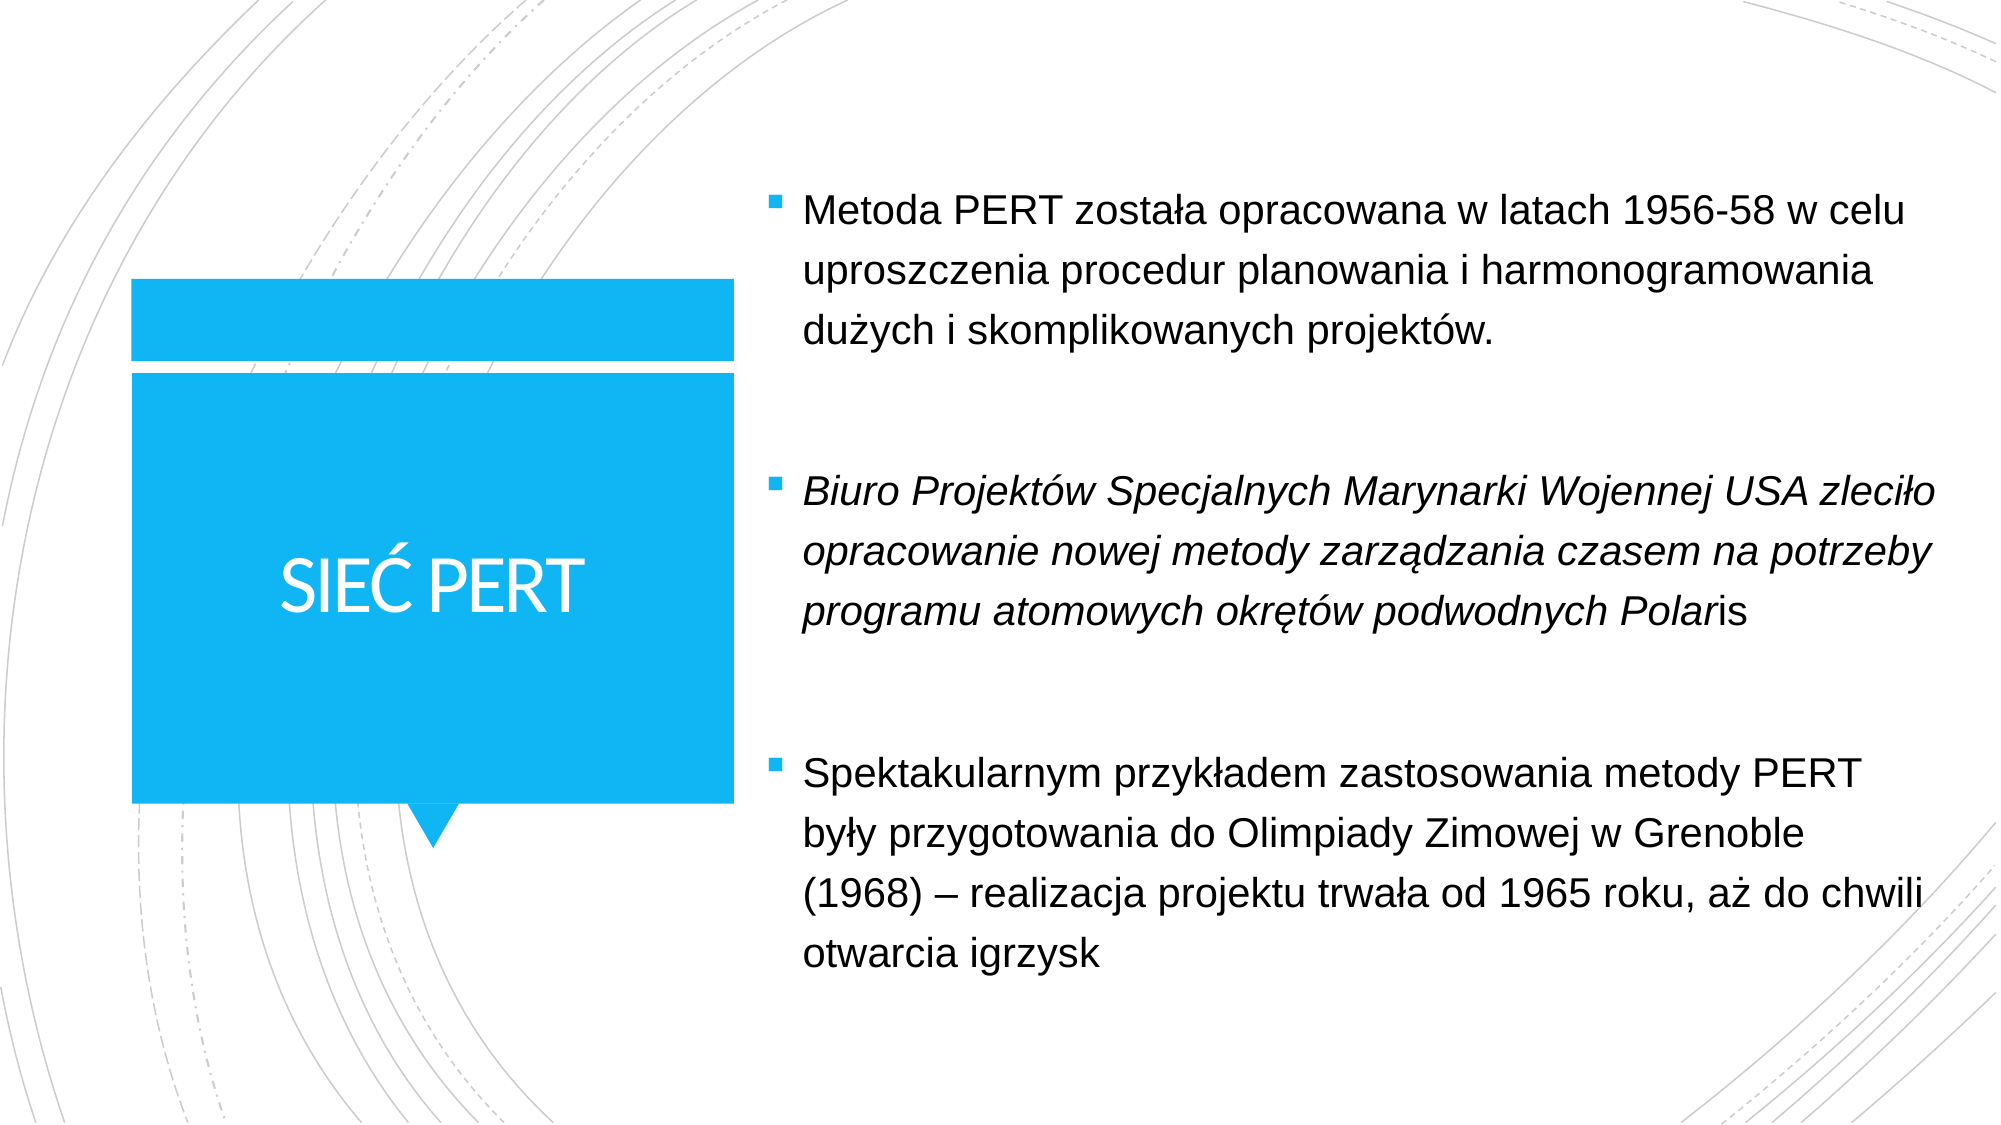

Metoda PERT została opracowana w latach 1956-58 w celu uproszczenia procedur planowania i harmonogramowania dużych i skomplikowanych projektów.

Biuro Projektów Specjalnych Marynarki Wojennej USA zleciło opracowanie nowej metody zarządzania czasem na potrzeby programu atomowych okrętów podwodnych Polaris

Spektakularnym przykładem zastosowania metody PERT były przygotowania do Olimpiady Zimowej w Grenoble (1968) – realizacja projektu trwała od 1965 roku, aż do chwili otwarcia igrzysk

# SIEĆ PERT